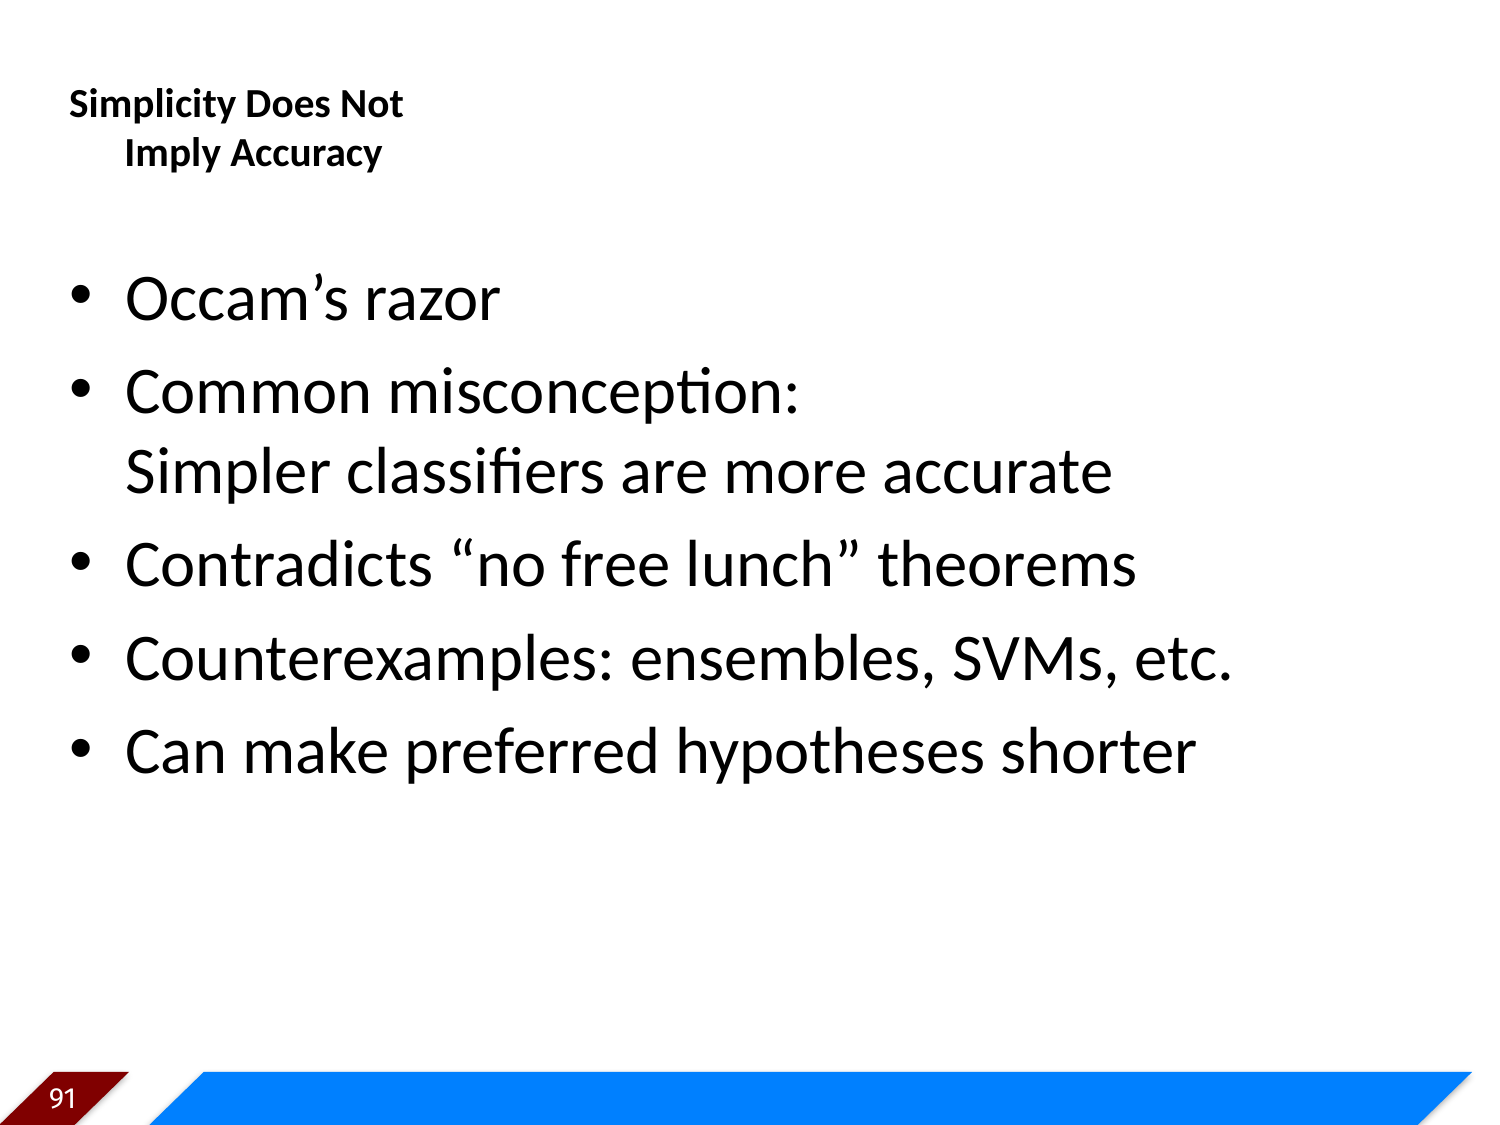

# Simplicity Does Not Imply Accuracy
Occam’s razor
Common misconception:
Simpler classifiers are more accurate
Contradicts “no free lunch” theorems
Counterexamples: ensembles, SVMs, etc.
Can make preferred hypotheses shorter